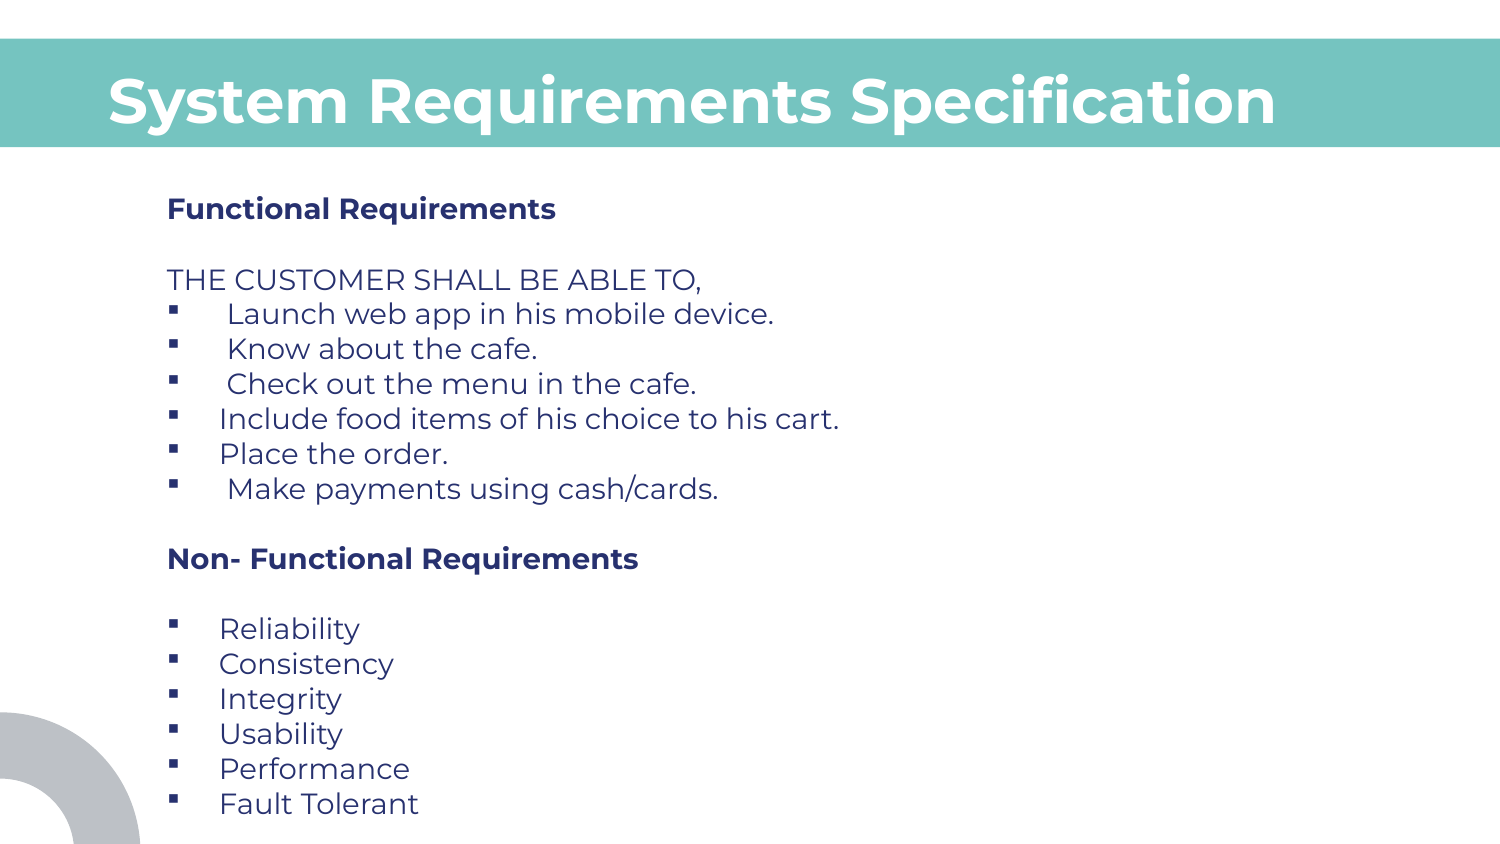

# System Requirements Specification
Functional Requirements

THE CUSTOMER SHALL BE ABLE TO,
 Launch web app in his mobile device.
 Know about the cafe.
 Check out the menu in the cafe.
Include food items of his choice to his cart.
Place the order.
 Make payments using cash/cards.

Non- Functional Requirements

Reliability
Consistency
Integrity
Usability
Performance
Fault Tolerant